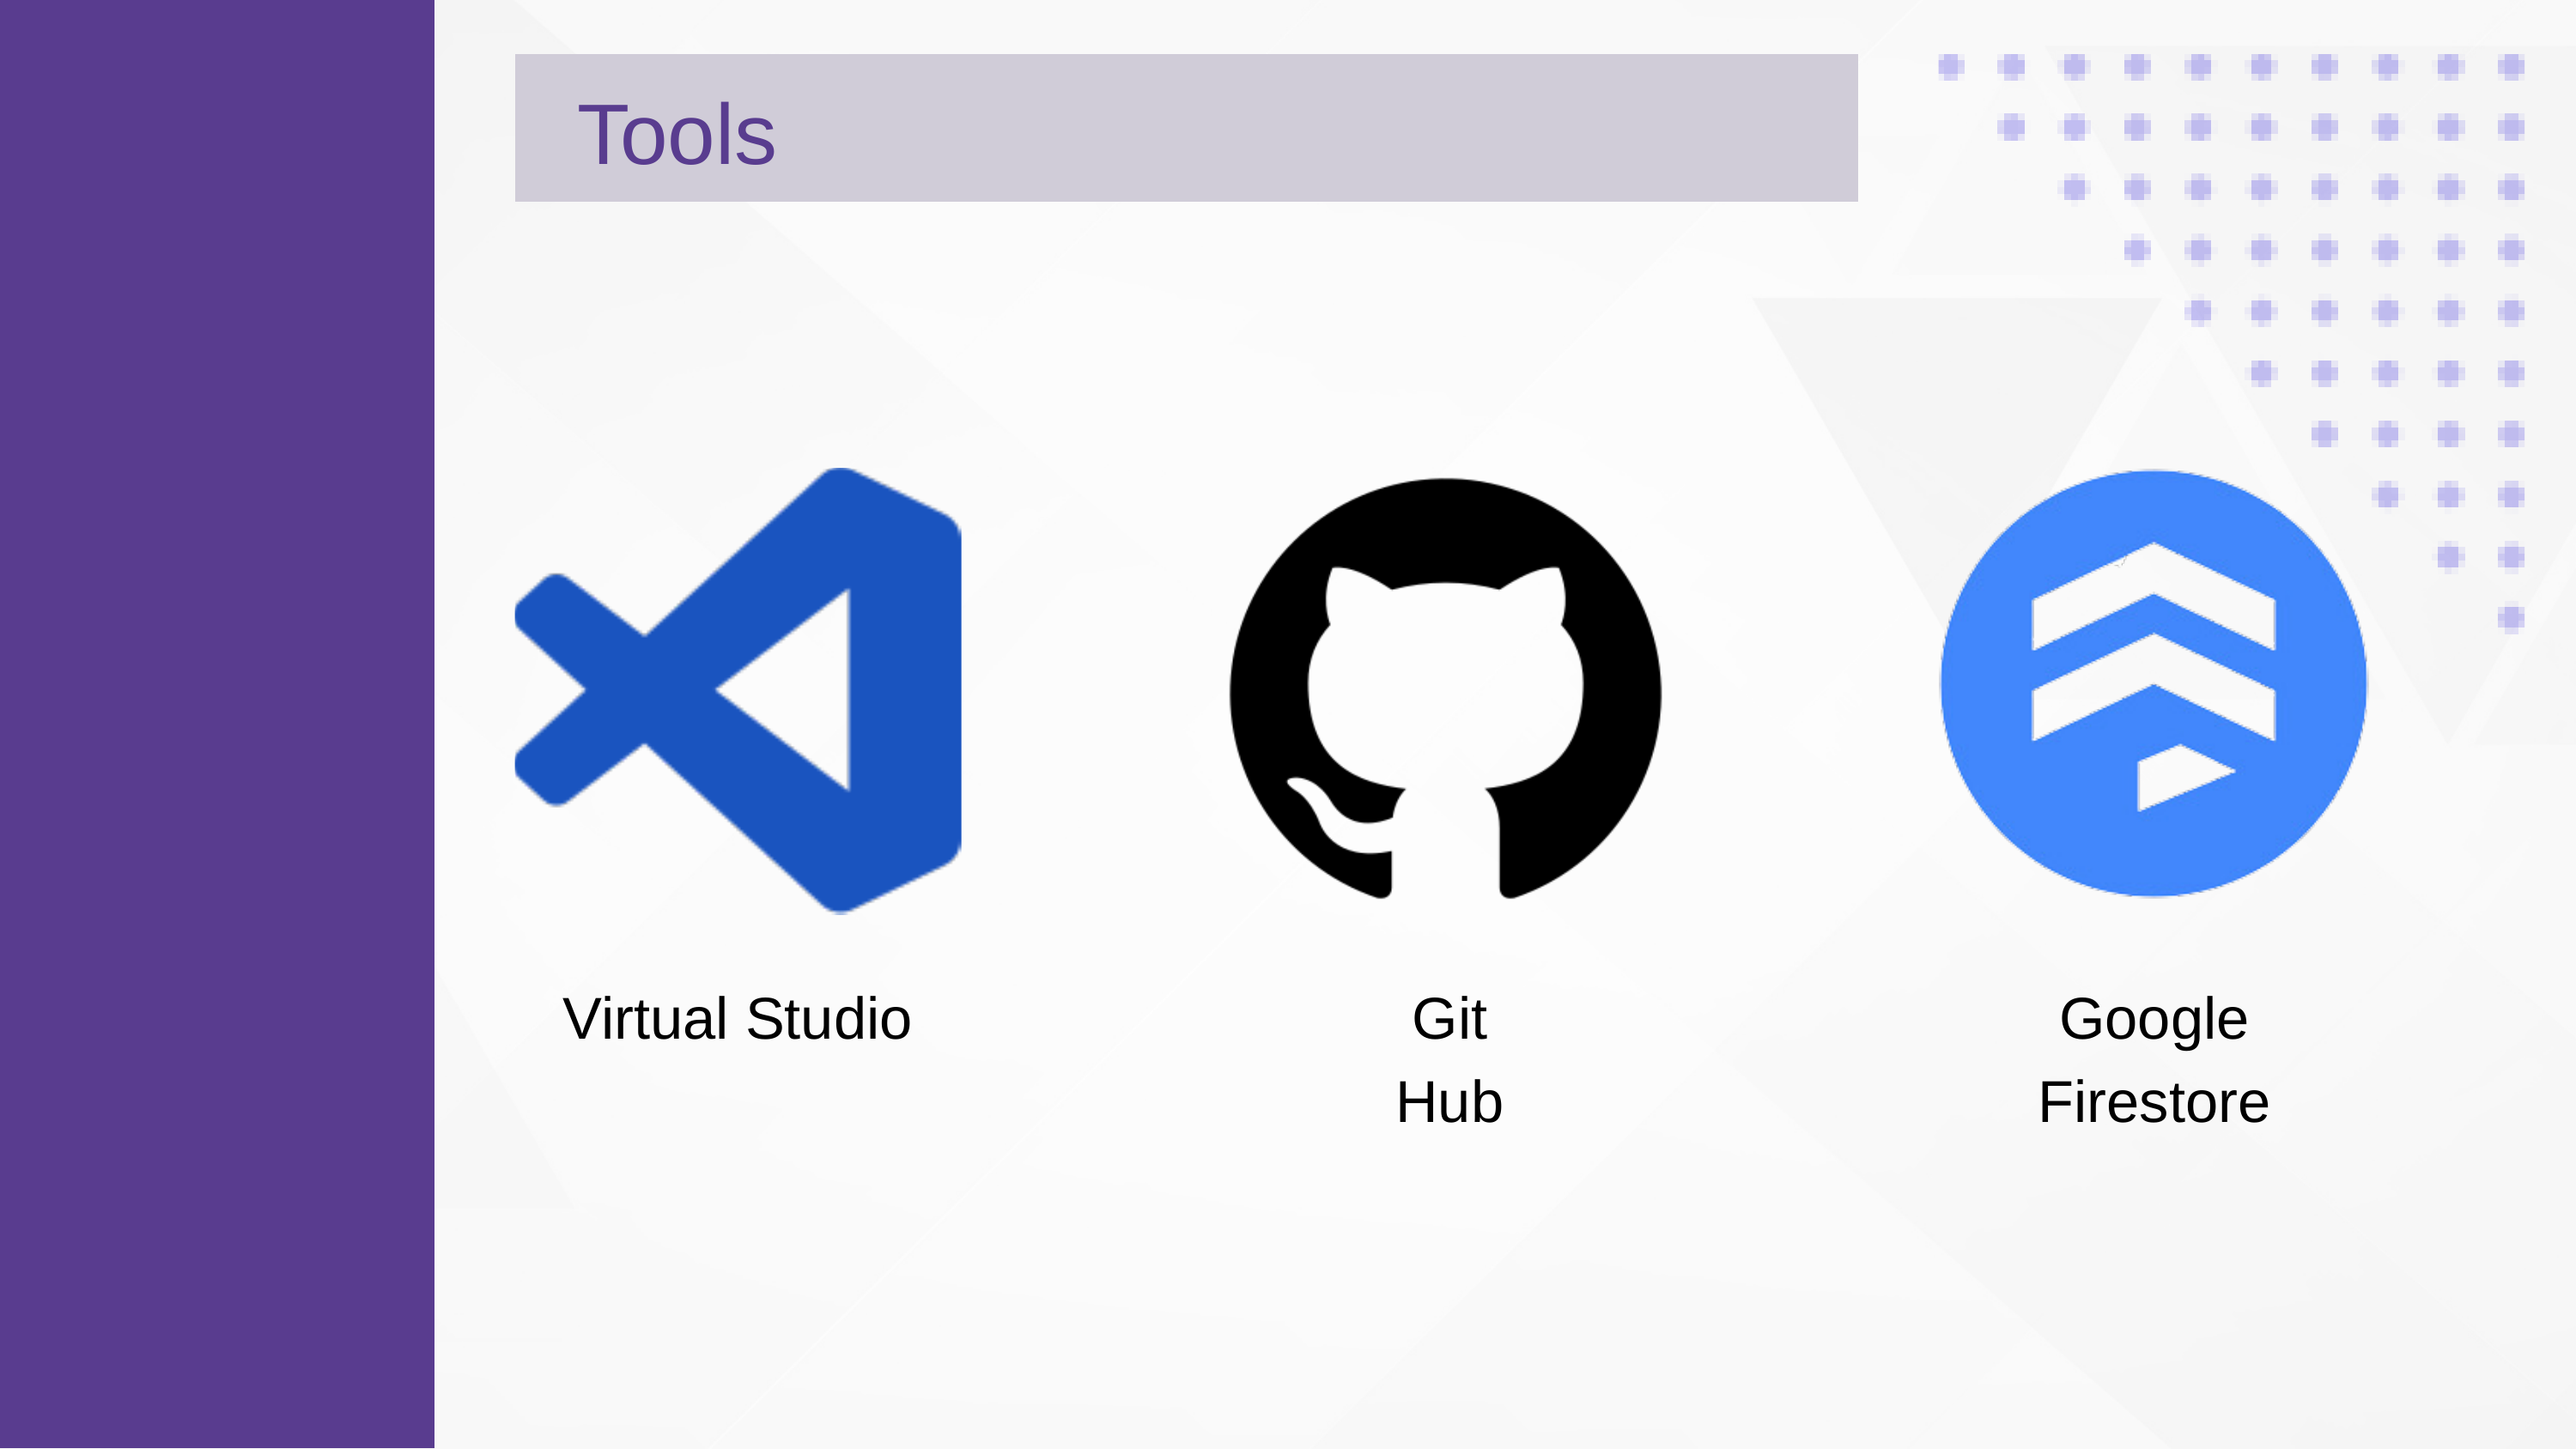

Tools

Virtual Studio
Git Hub
Google Firestore